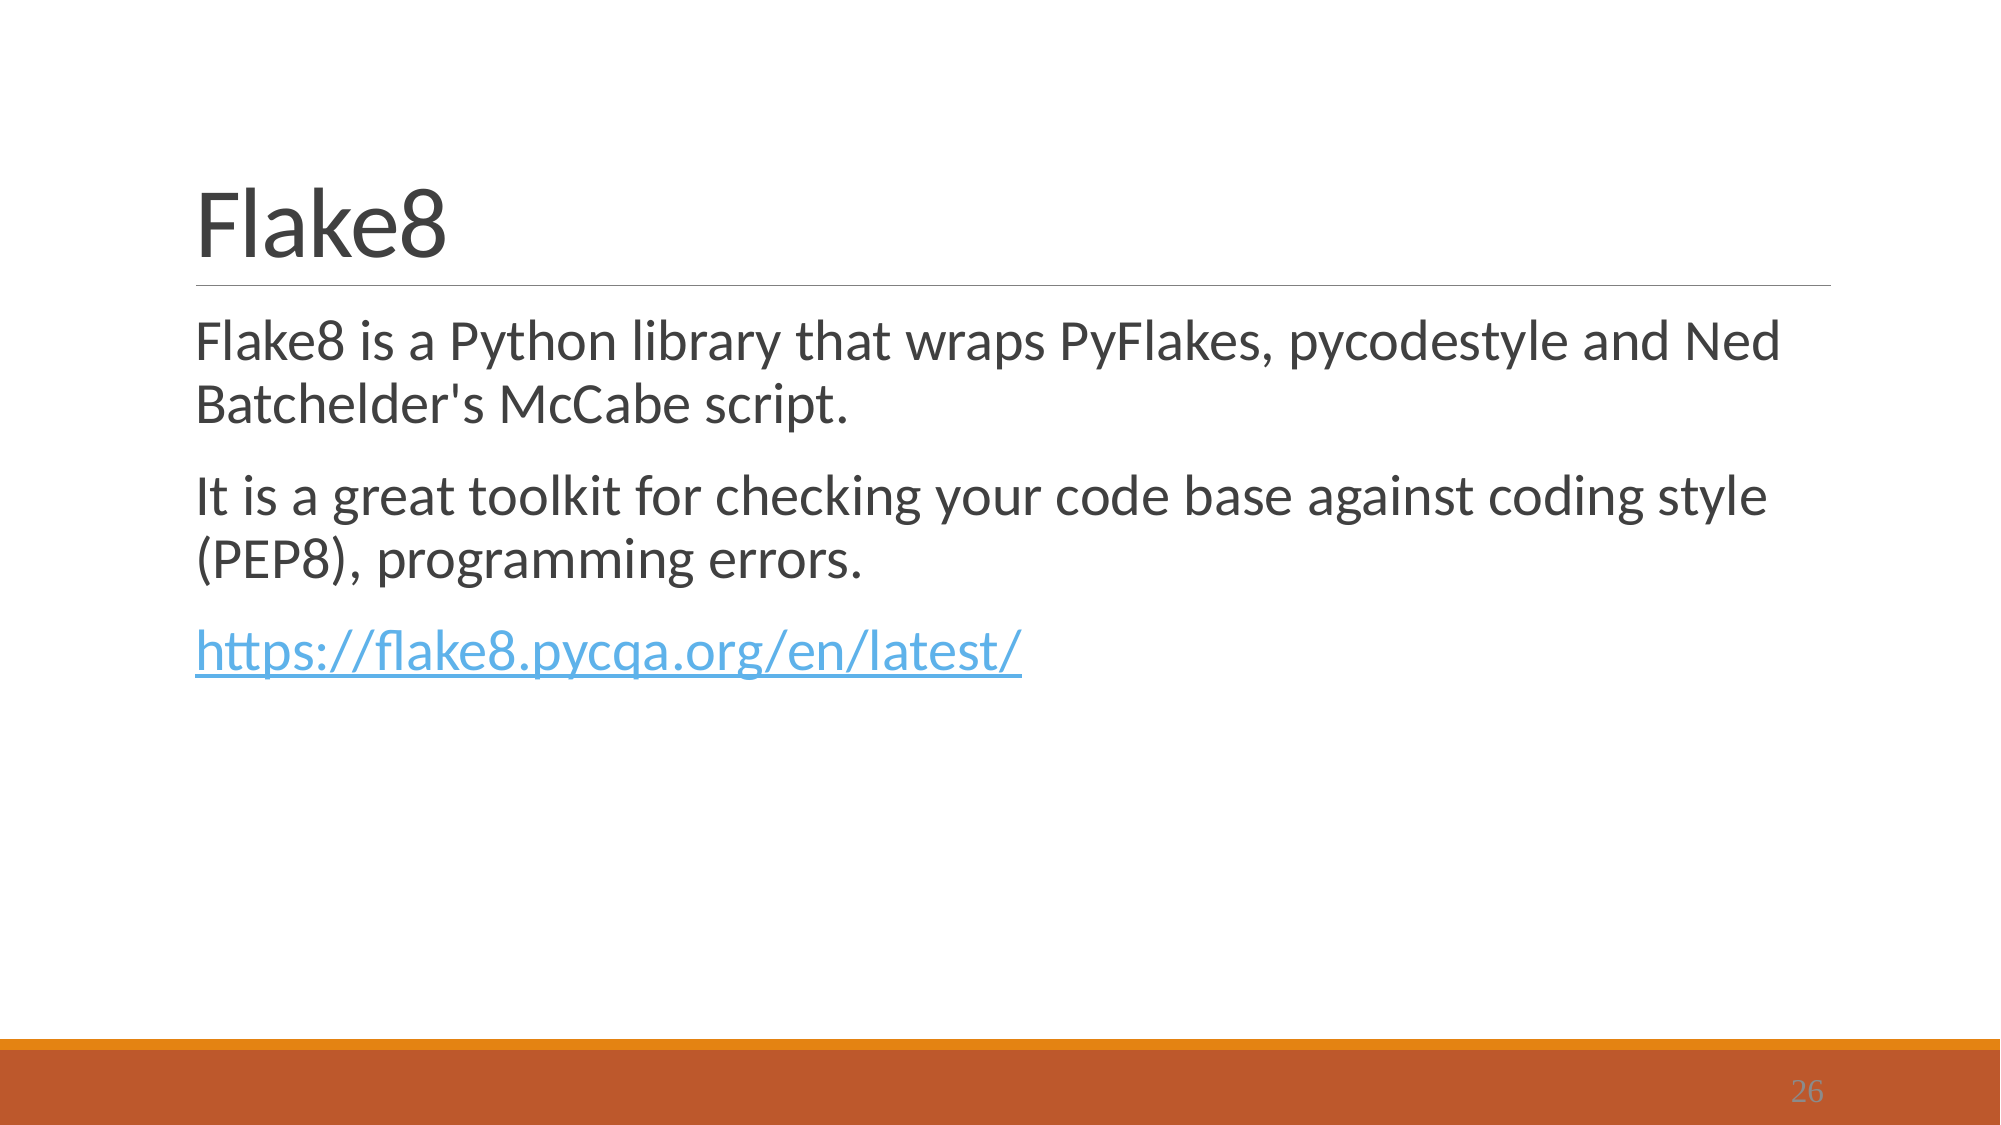

# Flake8
Flake8 is a Python library that wraps PyFlakes, pycodestyle and Ned Batchelder's McCabe script.
It is a great toolkit for checking your code base against coding style (PEP8), programming errors.
https://flake8.pycqa.org/en/latest/

26